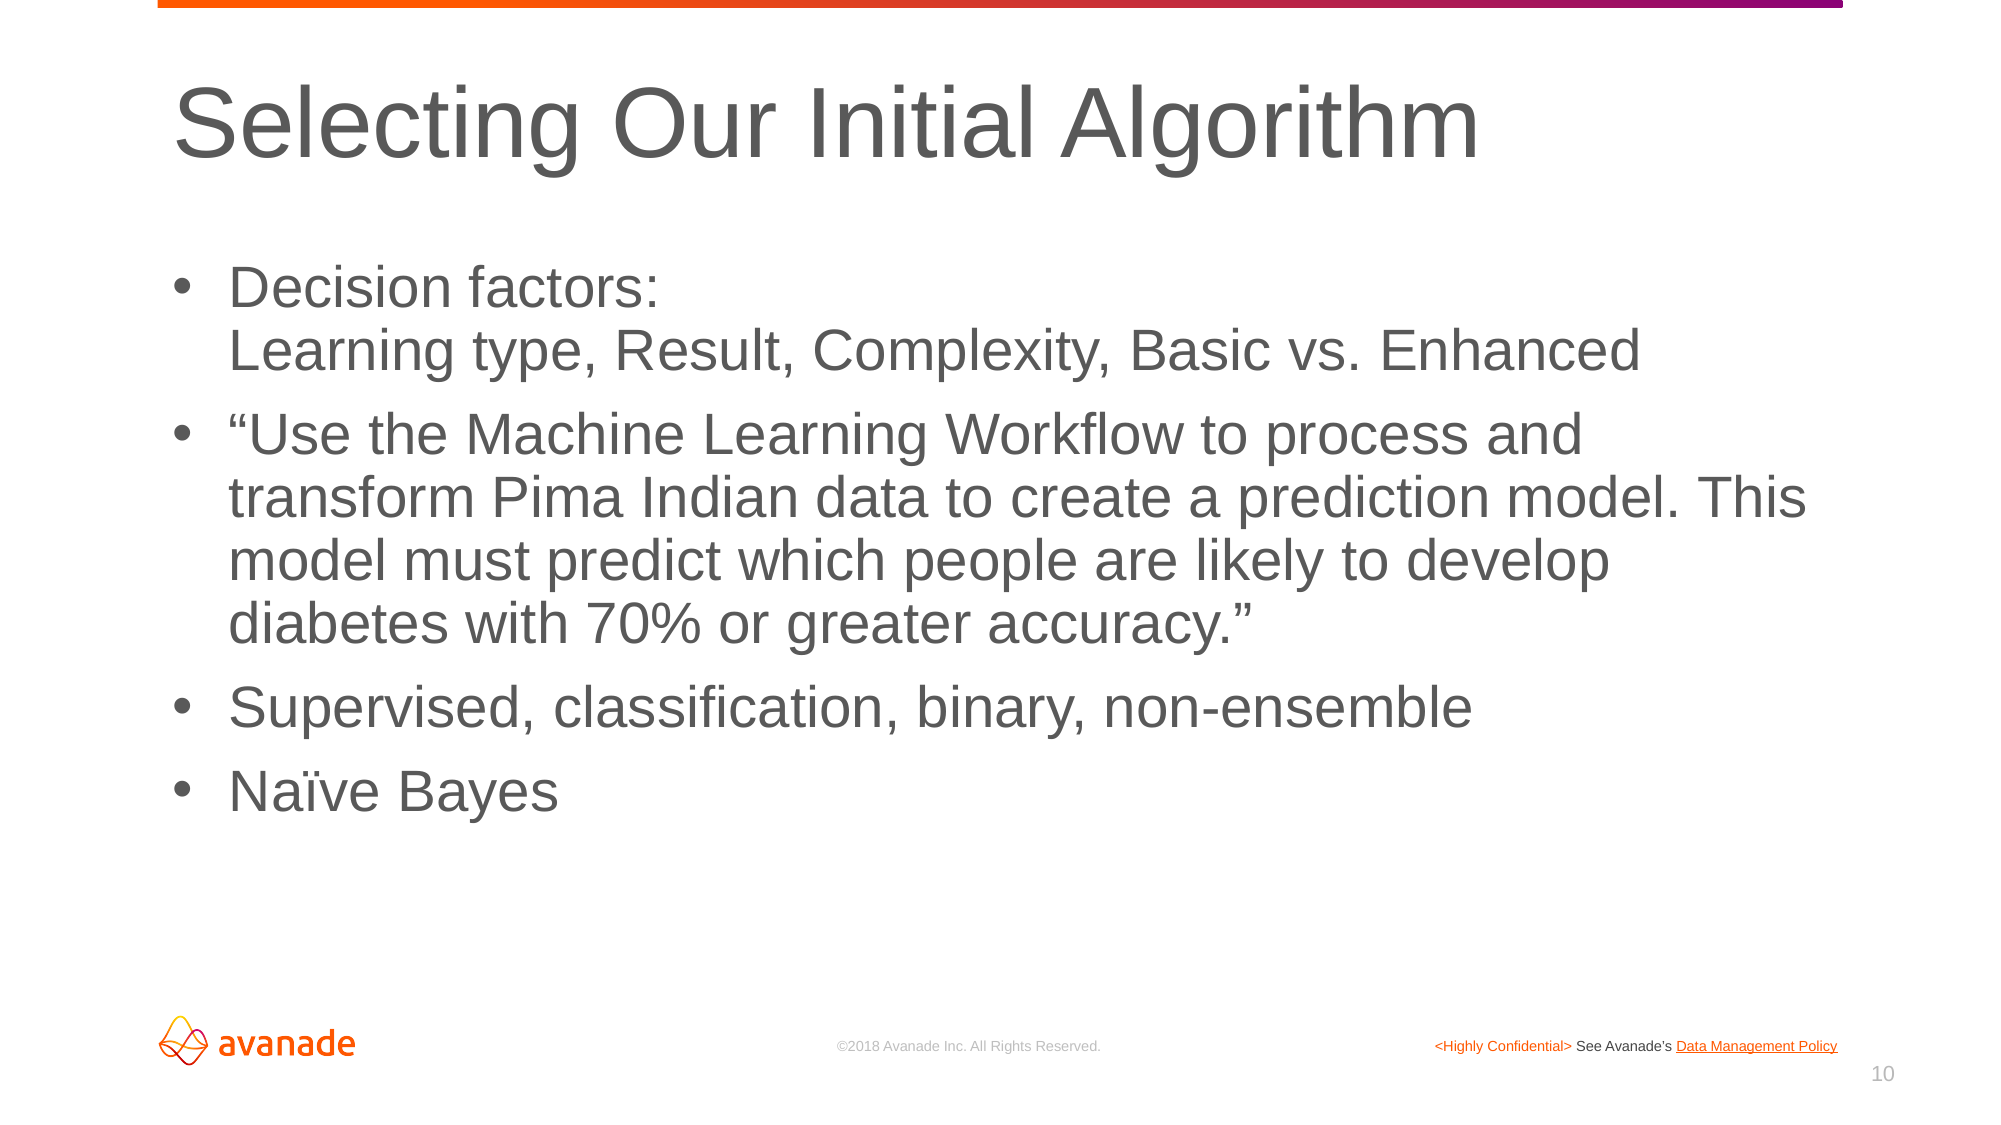

# Selecting Our Initial Algorithm
Decision factors:
Learning type, Result, Complexity, Basic vs. Enhanced
“Use the Machine Learning Workflow to process and transform Pima Indian data to create a prediction model. This model must predict which people are likely to develop diabetes with 70% or greater accuracy.”
Supervised, classification, binary, non-ensemble
Naïve Bayes
10